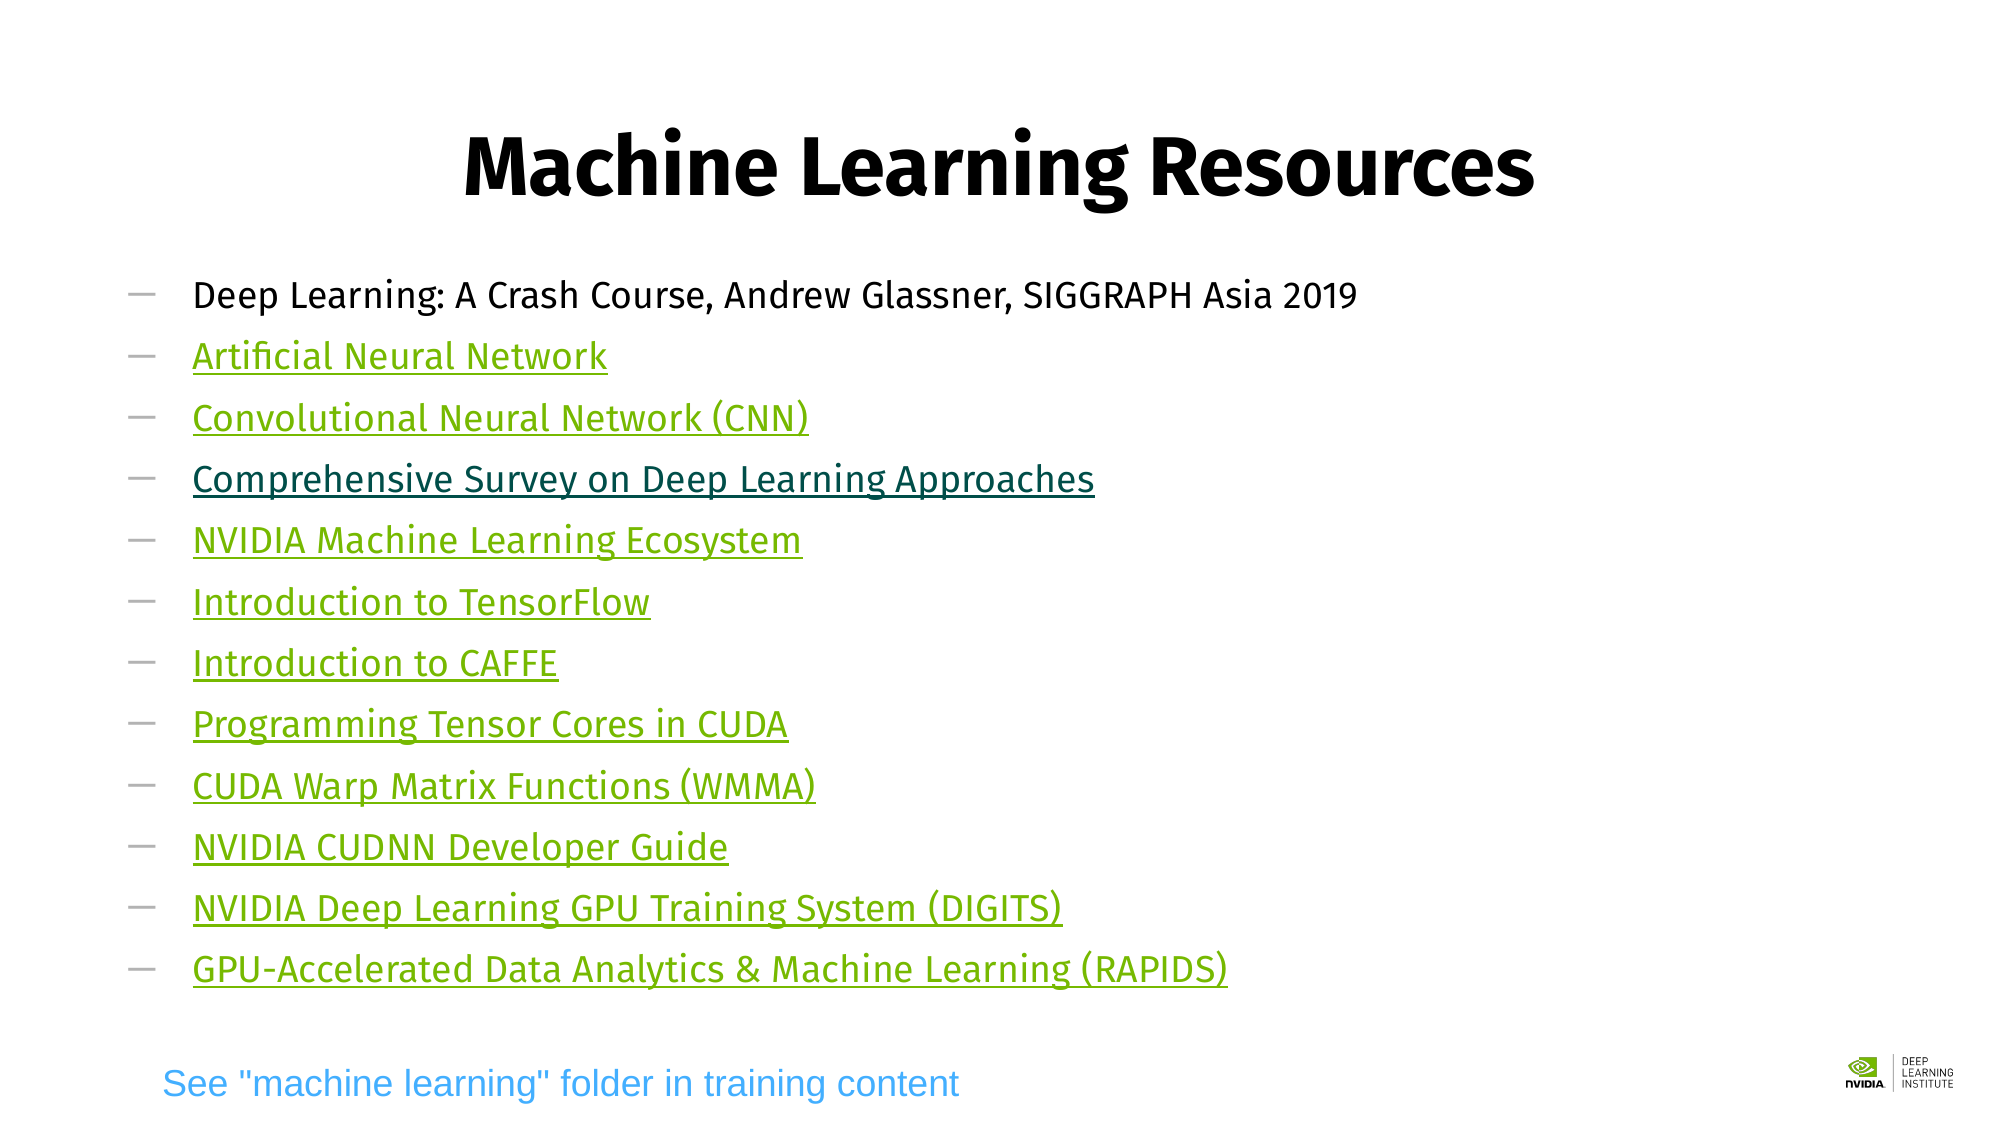

# Machine Learning Resources
Deep Learning: A Crash Course, Andrew Glassner, SIGGRAPH Asia 2019
Artificial Neural Network
Convolutional Neural Network (CNN)
Comprehensive Survey on Deep Learning Approaches
NVIDIA Machine Learning Ecosystem
Introduction to TensorFlow
Introduction to CAFFE
Programming Tensor Cores in CUDA
CUDA Warp Matrix Functions (WMMA)
NVIDIA CUDNN Developer Guide
NVIDIA Deep Learning GPU Training System (DIGITS)
GPU-Accelerated Data Analytics & Machine Learning (RAPIDS)

See "machine learning" folder in training content